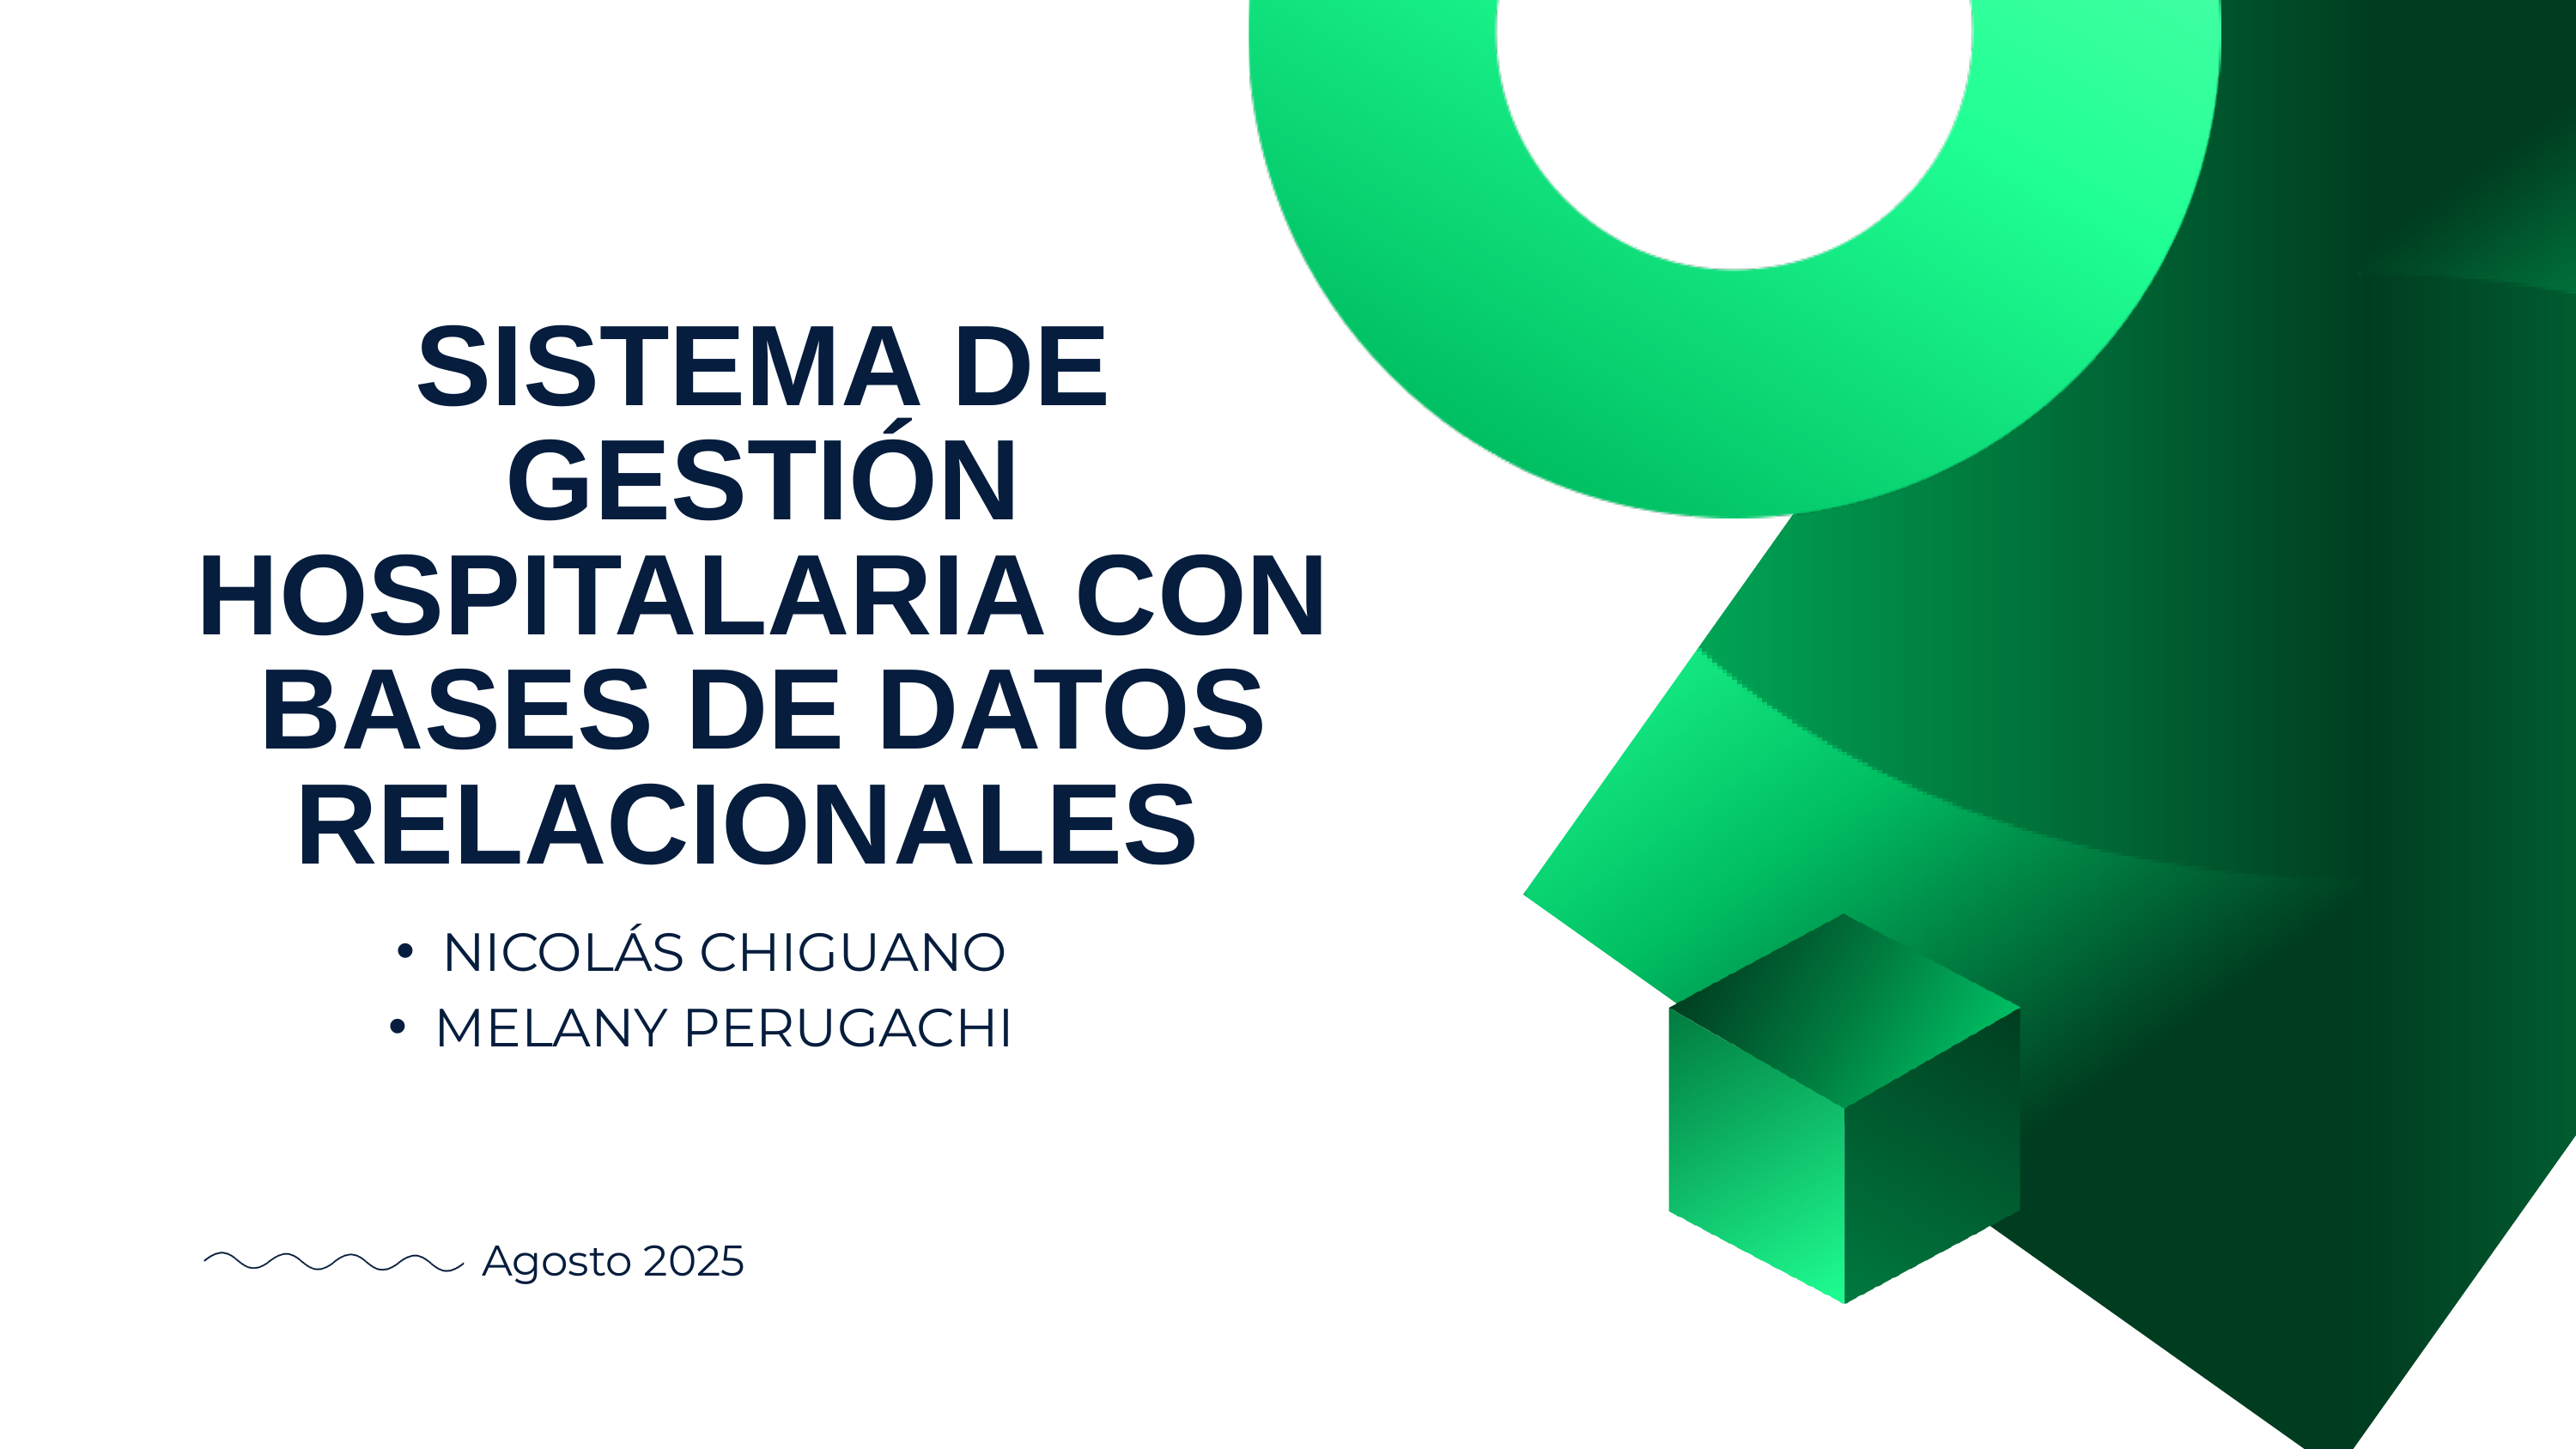

SISTEMA DE GESTIÓN HOSPITALARIA CON BASES DE DATOS RELACIONALES
NICOLÁS CHIGUANO
MELANY PERUGACHI

Agosto 2025